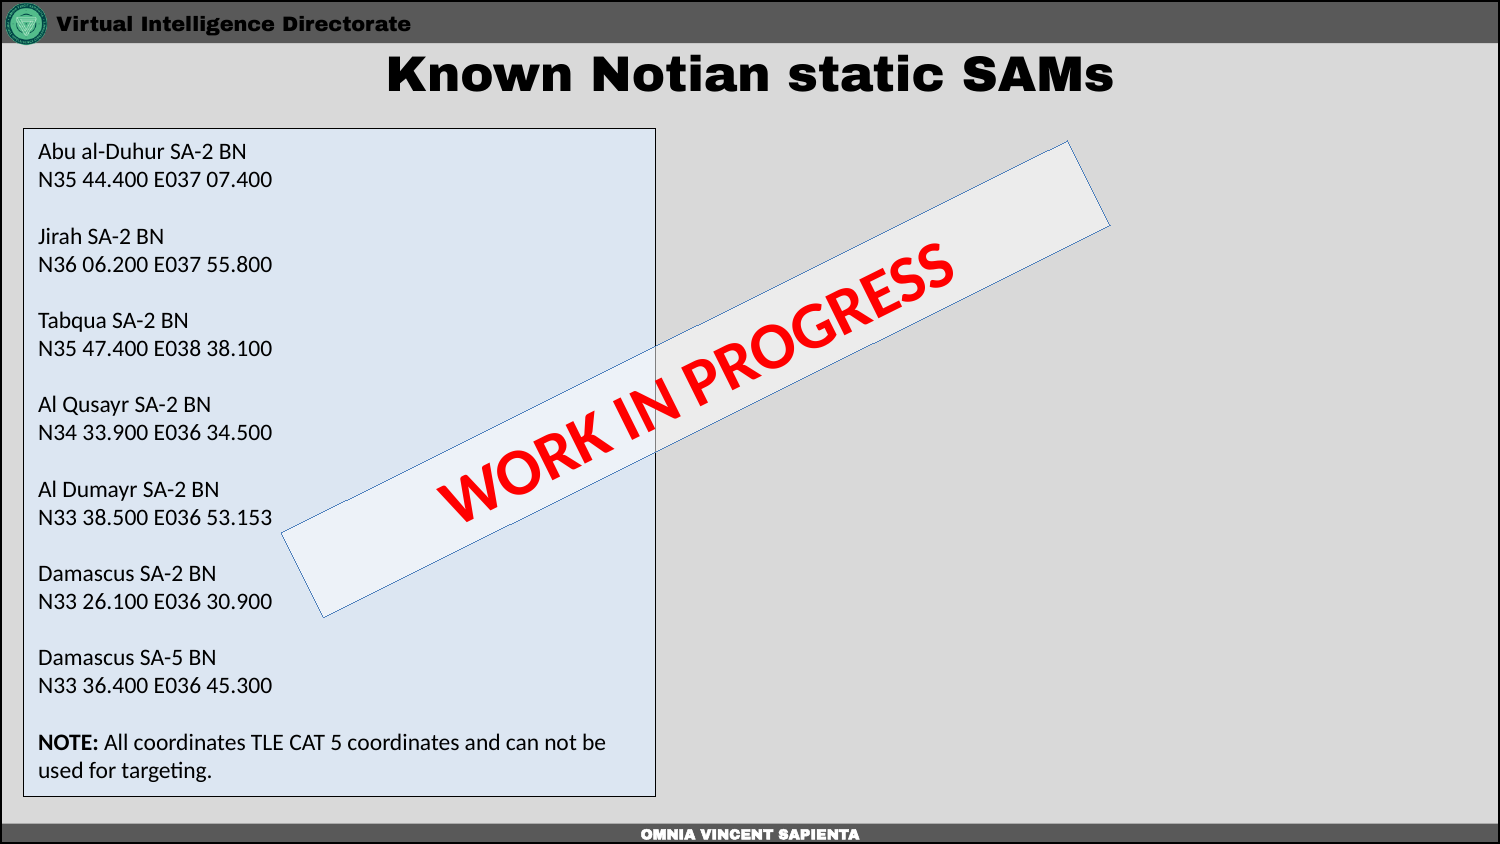

# Known Notian static SAMs
Abu al-Duhur SA-2 BN
N35 44.400 E037 07.400

Jirah SA-2 BN
N36 06.200 E037 55.800

Tabqua SA-2 BN
N35 47.400 E038 38.100

Al Qusayr SA-2 BN
N34 33.900 E036 34.500

Al Dumayr SA-2 BN
N33 38.500 E036 53.153

Damascus SA-2 BN
N33 26.100 E036 30.900

Damascus SA-5 BN
N33 36.400 E036 45.300

NOTE: All coordinates TLE CAT 5 coordinates and can not be used for targeting.

WORK IN PROGRESS